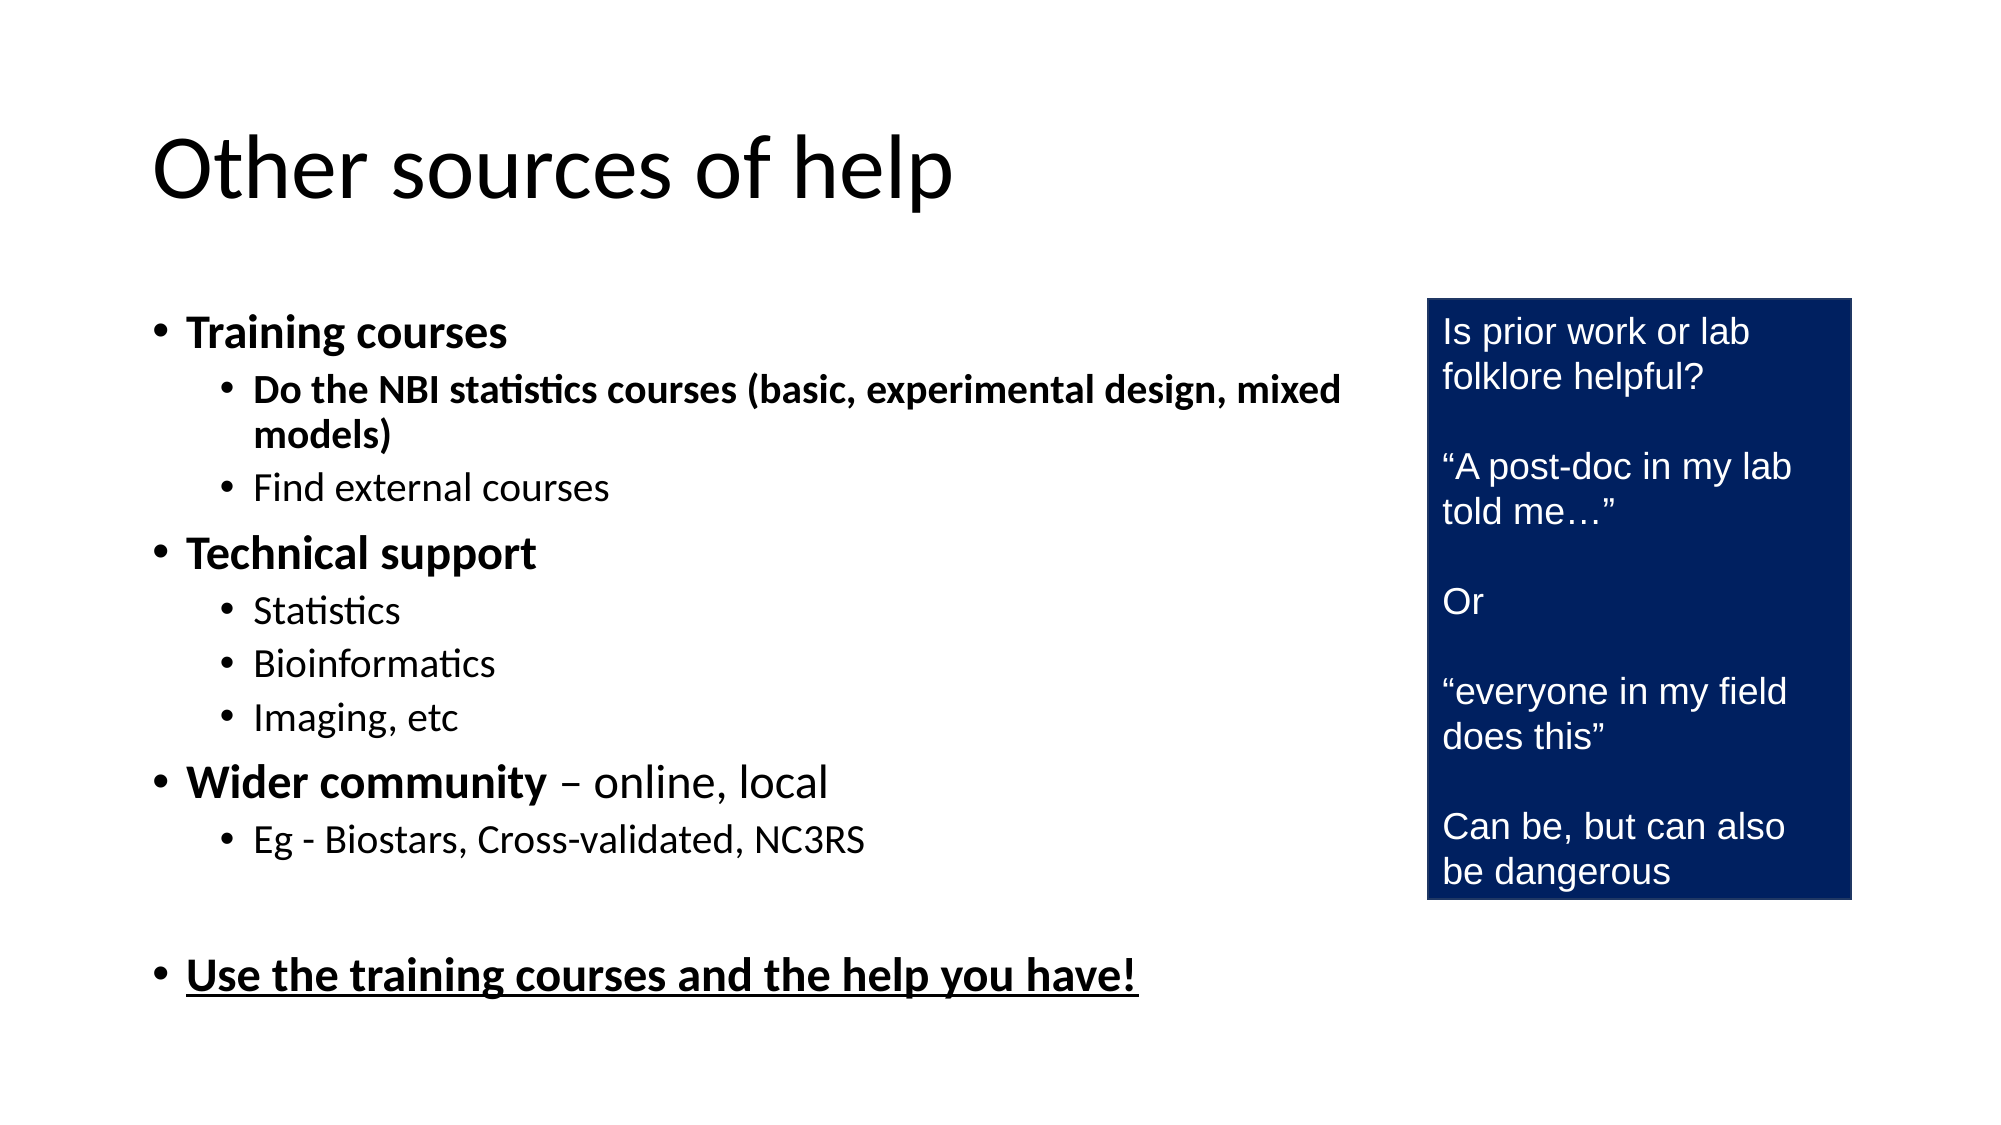

# Other sources of help
Training courses
Do the NBI statistics courses (basic, experimental design, mixed models)
Find external courses
Technical support
Statistics
Bioinformatics
Imaging, etc
Wider community – online, local
Eg - Biostars, Cross-validated, NC3RS

Use the training courses and the help you have!
Is prior work or lab folklore helpful?

“A post-doc in my lab told me…”

Or

“everyone in my field does this”

Can be, but can also be dangerous